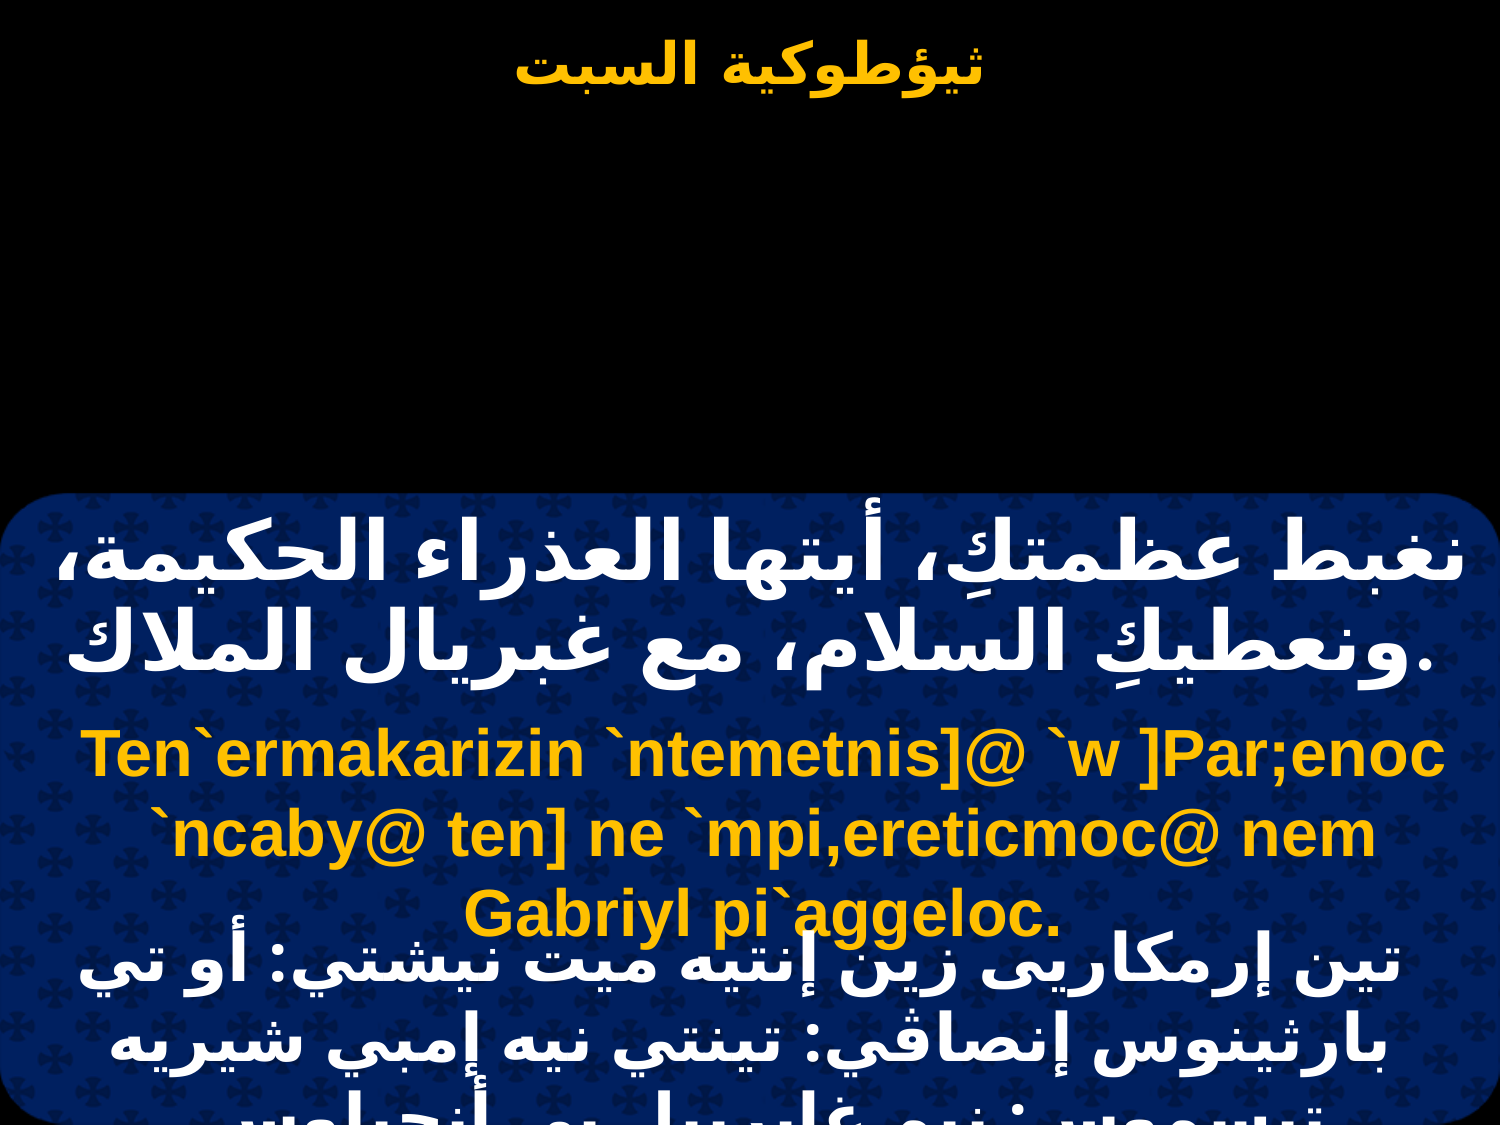

القطعة الثانية:
 نغبط عظمتكِ، أيتها العذراء الحكيمة، ونعطيكِ السلام، مع غبريال الملاك.

Ten`ermakarizin `ntemetnis]@ `w ]Par;enoc `ncaby@ ten] ne `mpi,ereticmoc@ nem Gabriyl pi`aggeloc.

 تين إرمكاريى زين إنتيه ميت نيشتي: أو تي بارثينوس إنصاڤي: تينتي نيه إمبي شيريه تيسموس: نيم غابرييل بي أنجيلوس.